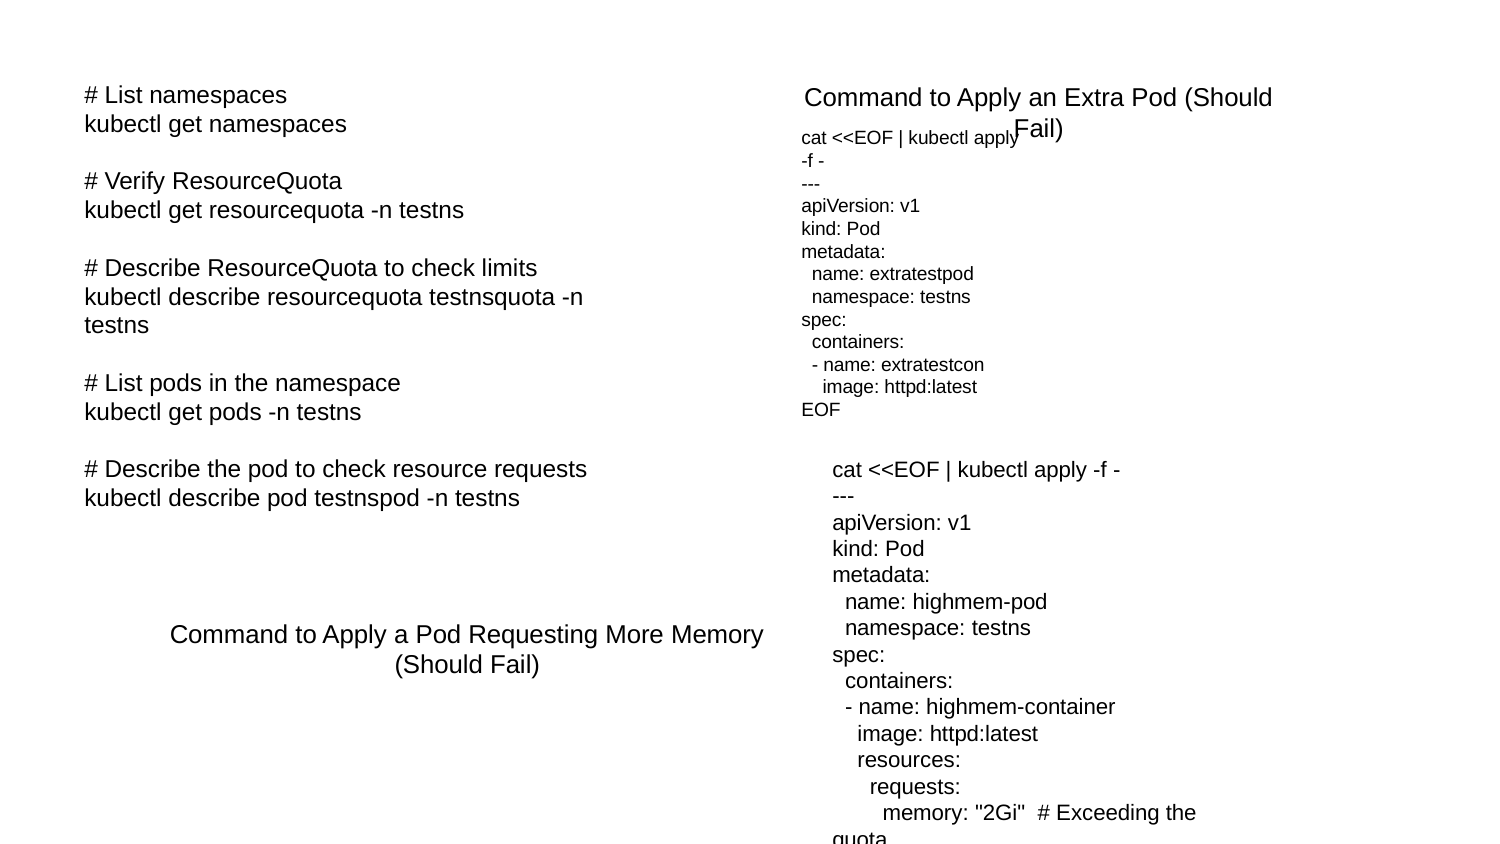

# List namespaces
kubectl get namespaces

# Verify ResourceQuota
kubectl get resourcequota -n testns

# Describe ResourceQuota to check limits
kubectl describe resourcequota testnsquota -n testns

# List pods in the namespace
kubectl get pods -n testns

# Describe the pod to check resource requests
kubectl describe pod testnspod -n testns
Command to Apply an Extra Pod (Should Fail)
cat <<EOF | kubectl apply -f -
---
apiVersion: v1
kind: Pod
metadata:
  name: extratestpod
  namespace: testns
spec:
  containers:
  - name: extratestcon
    image: httpd:latest
EOF
cat <<EOF | kubectl apply -f -
---
apiVersion: v1
kind: Pod
metadata:
  name: highmem-pod
  namespace: testns
spec:
  containers:
  - name: highmem-container
    image: httpd:latest
    resources:
      requests:
        memory: "2Gi"  # Exceeding the quota
EOF
Command to Apply a Pod Requesting More Memory (Should Fail)